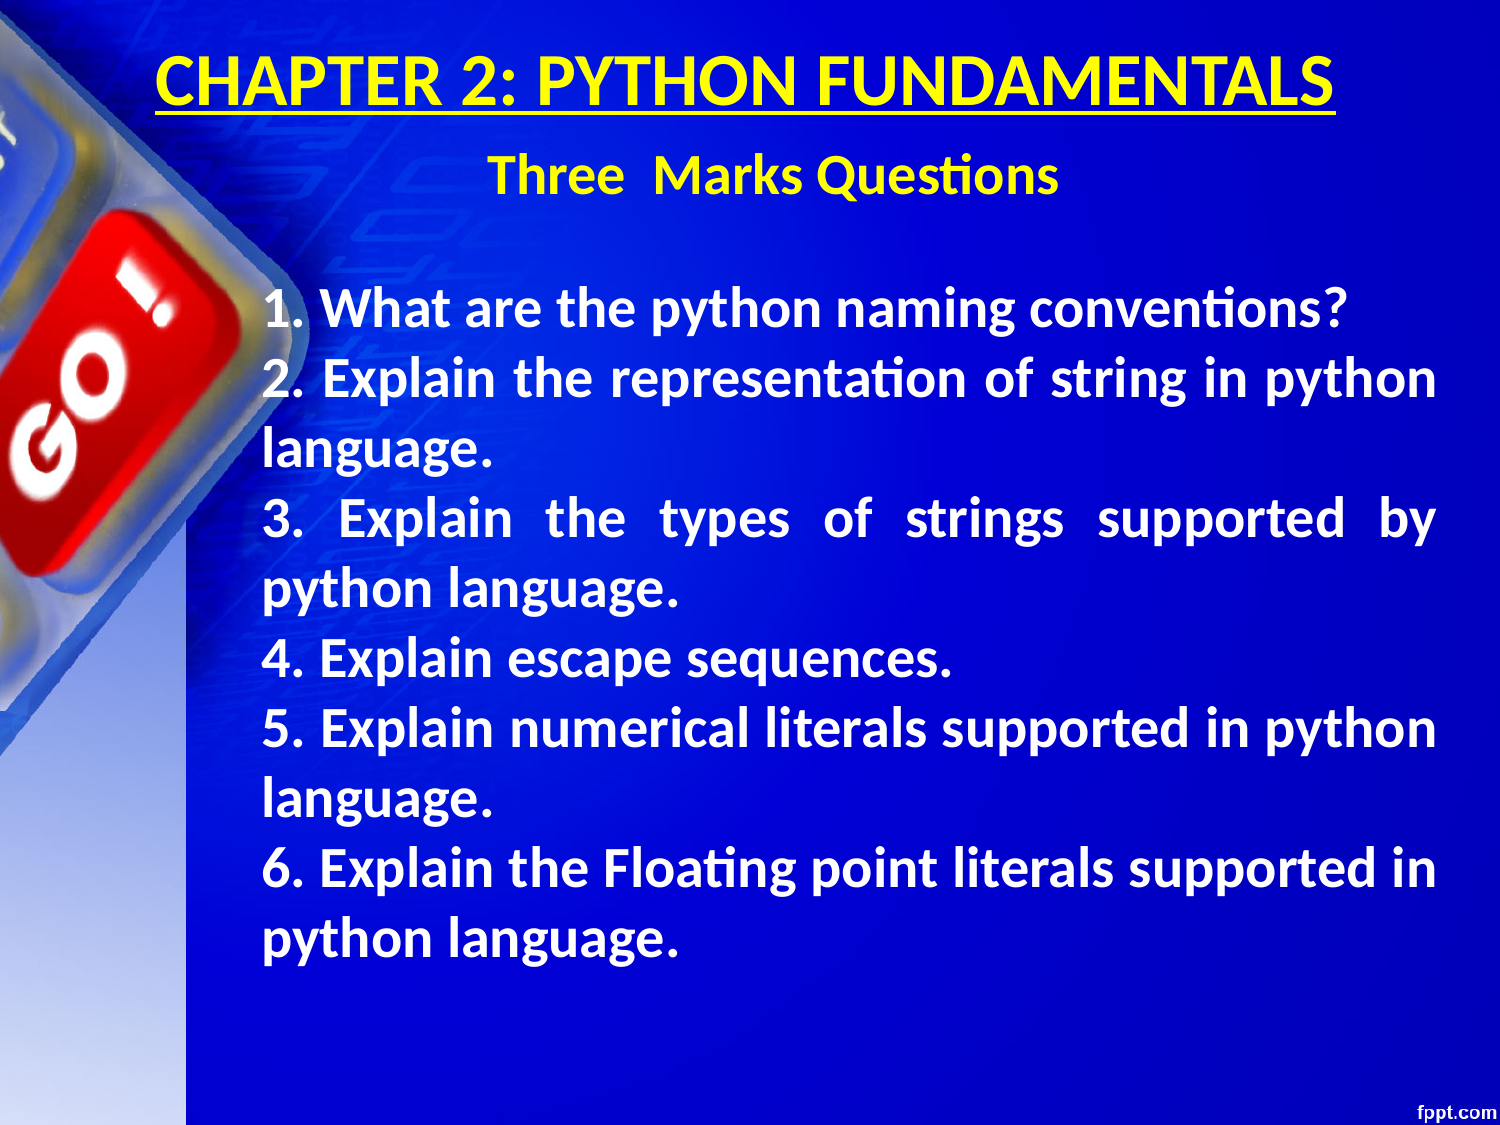

CHAPTER 2: PYTHON FUNDAMENTALS
Three  Marks Questions
1. What are the python naming conventions?
2. Explain the representation of string in python language.
3. Explain the types of strings supported by python language.
4. Explain escape sequences.
5. Explain numerical literals supported in python language.
6. Explain the Floating point literals supported in python language.